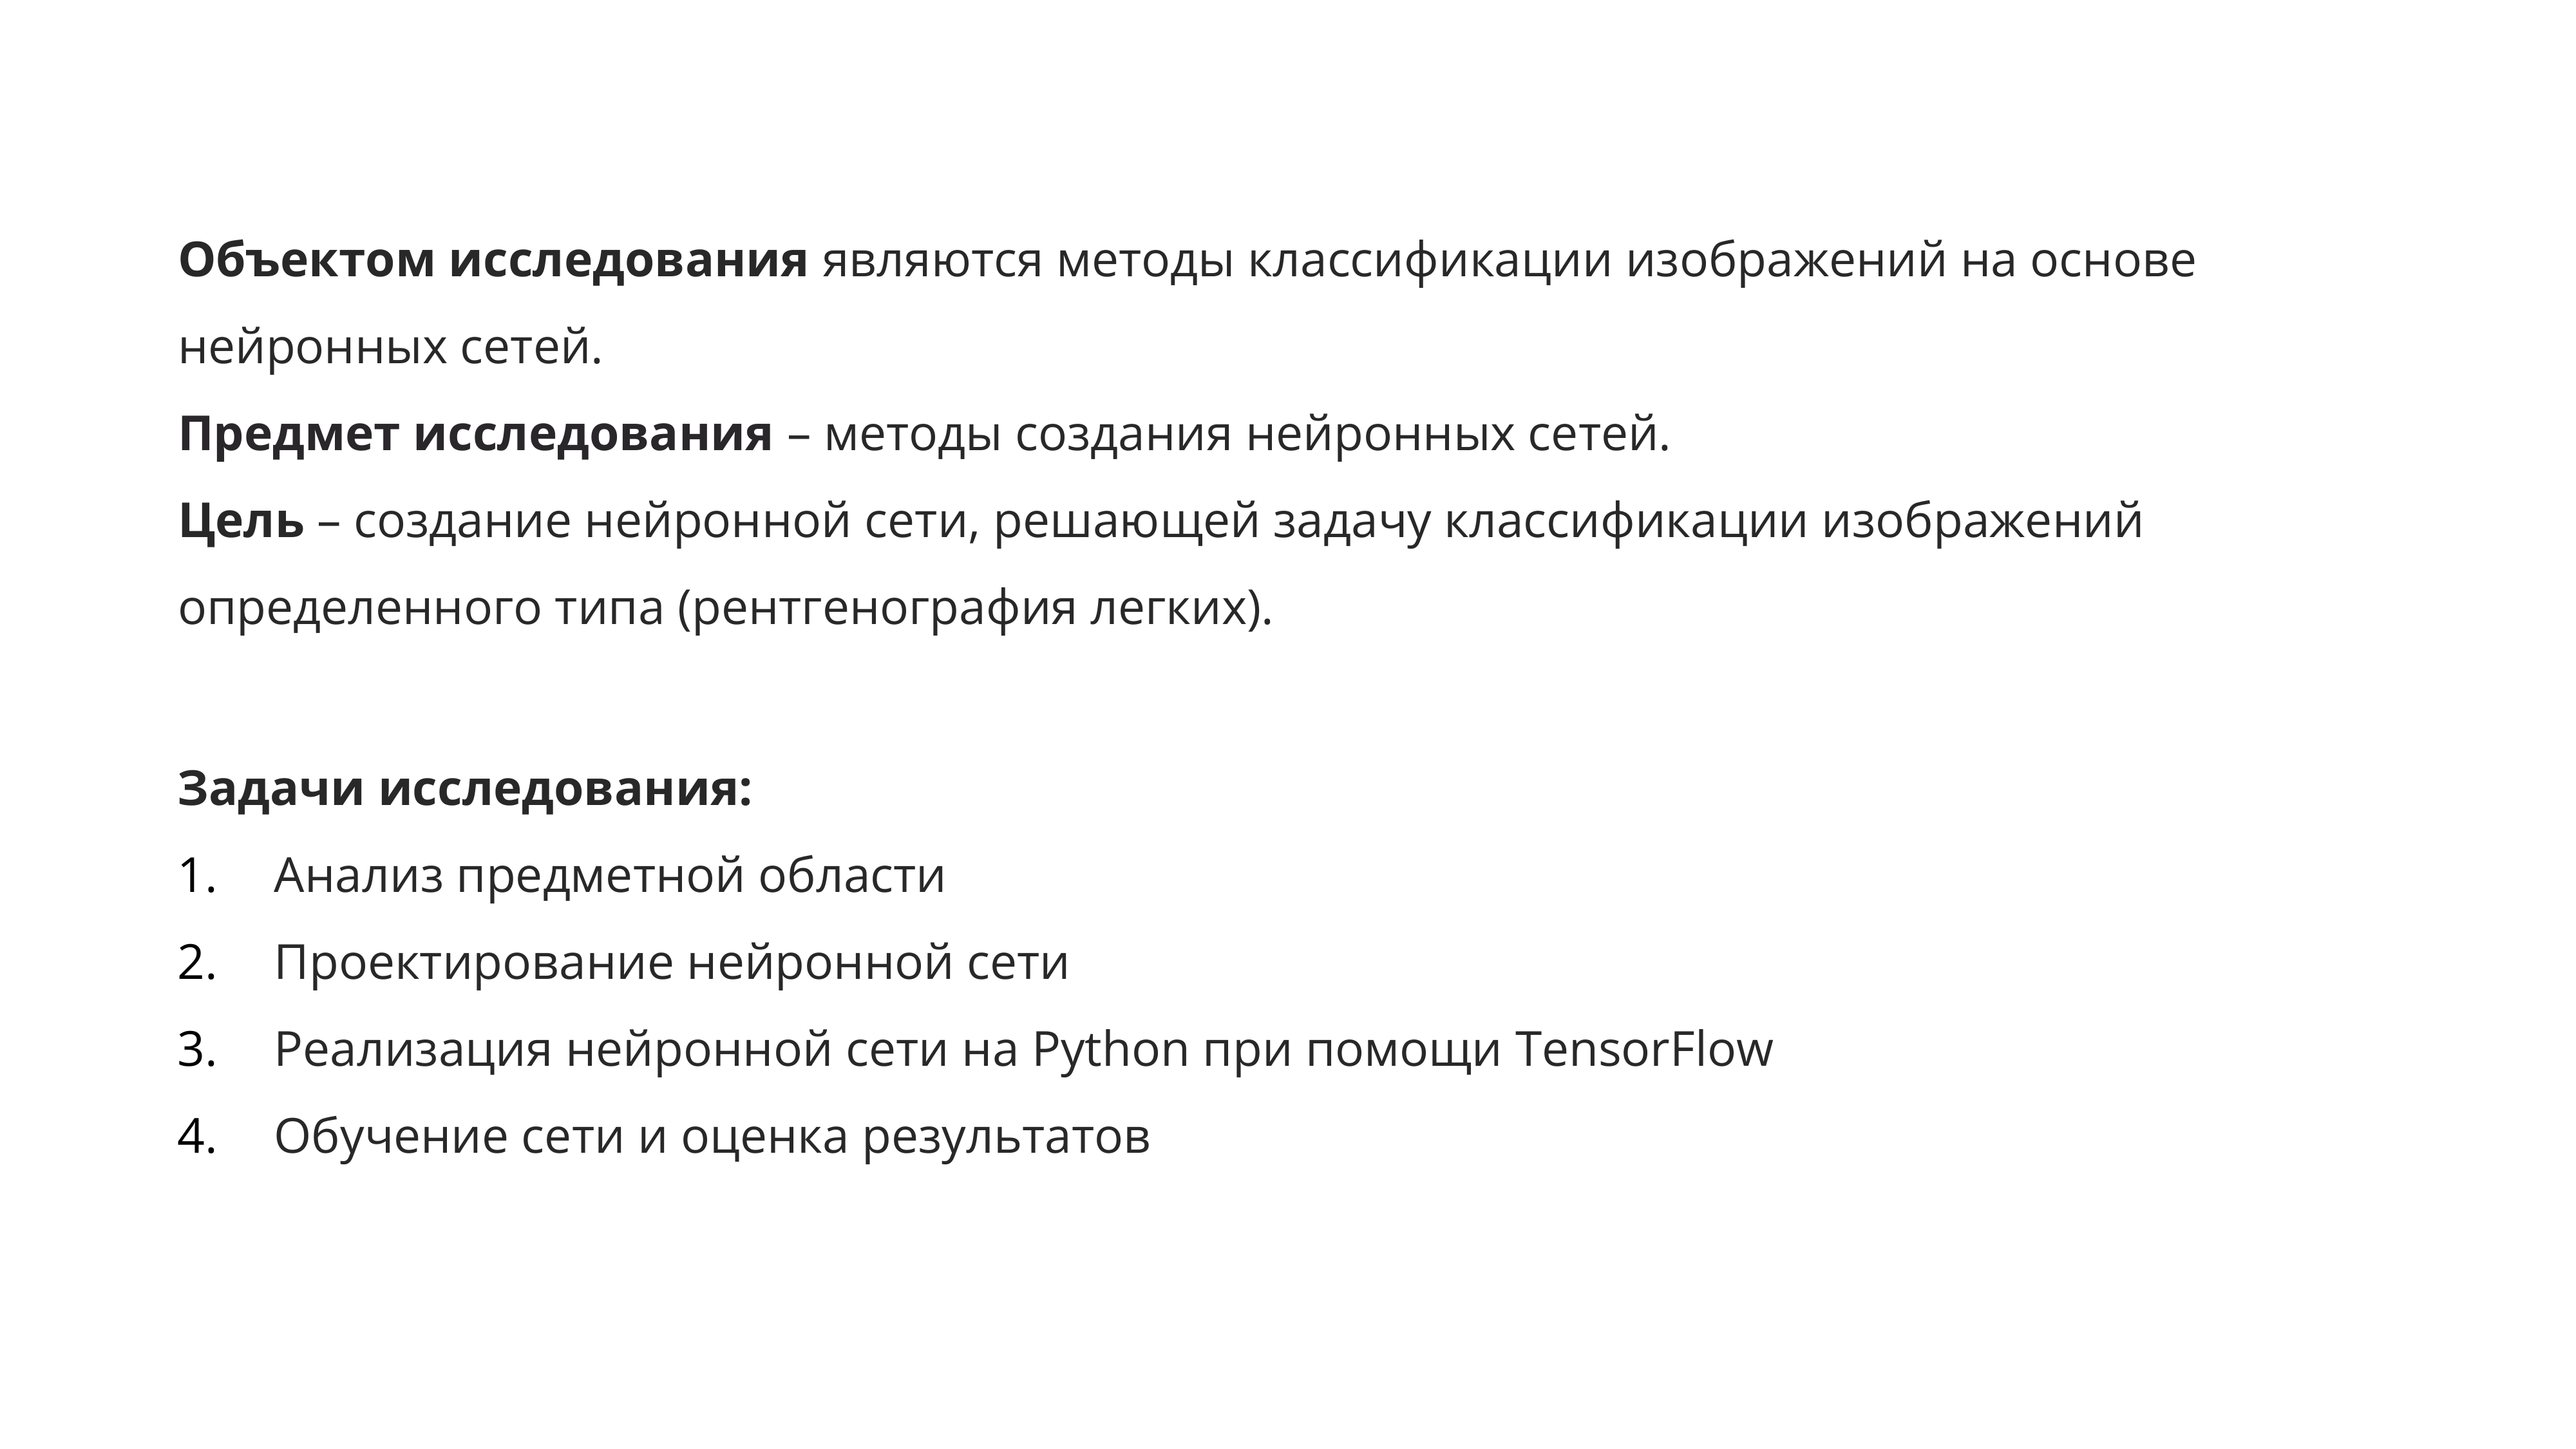

Объектом исследования являются методы классификации изображений на основе нейронных сетей.
Предмет исследования – методы создания нейронных сетей.
Цель – создание нейронной сети, решающей задачу классификации изображений определенного типа (рентгенография легких).
Задачи исследования:
Анализ предметной области
Проектирование нейронной сети
Реализация нейронной сети на Python при помощи TensorFlow
Обучение сети и оценка результатов